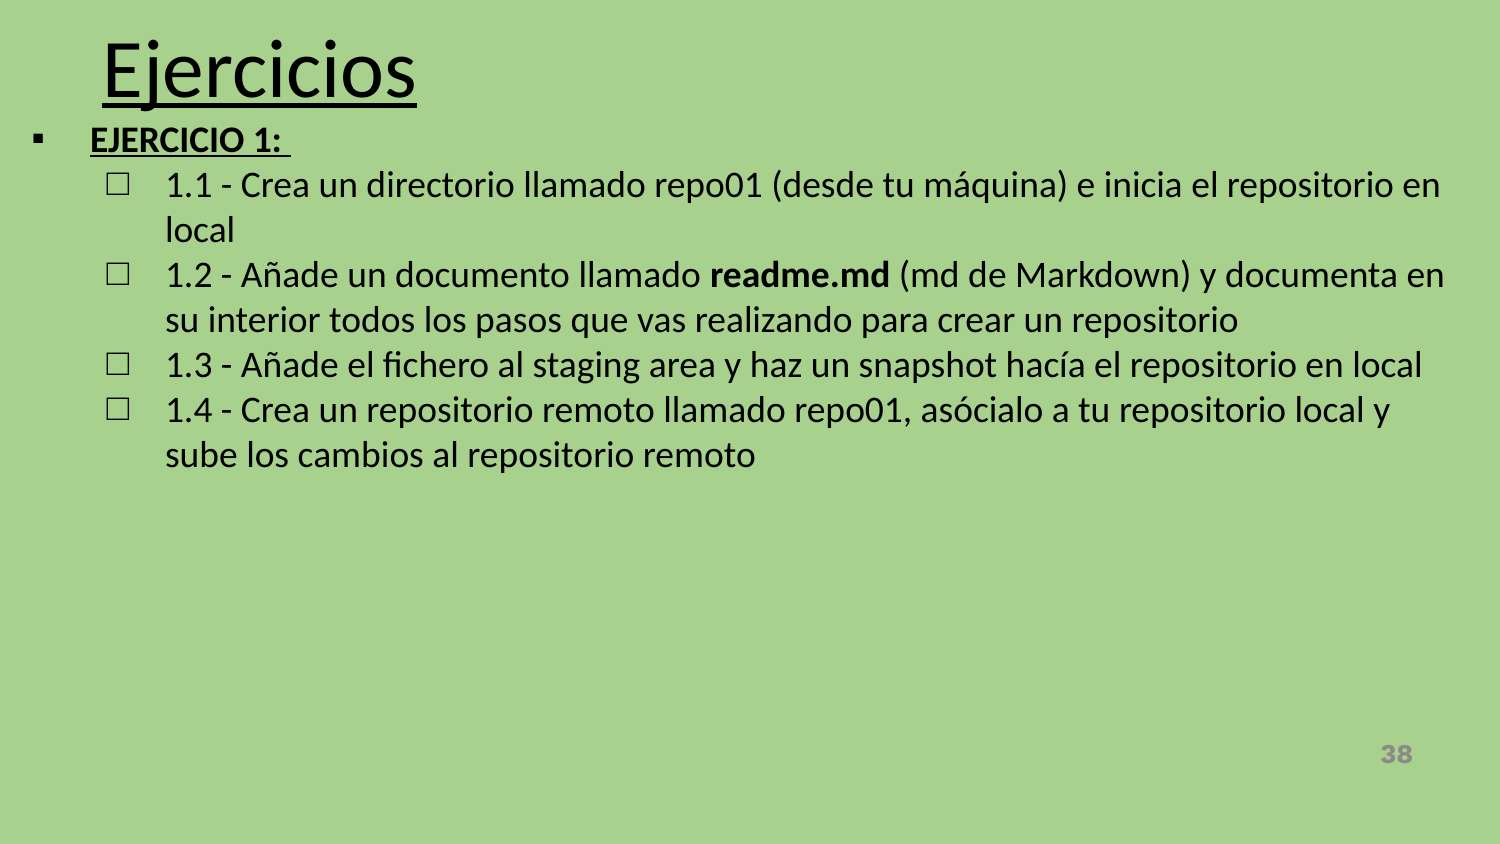

# Ejercicios
EJERCICIO 1:
1.1 - Crea un directorio llamado repo01 (desde tu máquina) e inicia el repositorio en local
1.2 - Añade un documento llamado readme.md (md de Markdown) y documenta en su interior todos los pasos que vas realizando para crear un repositorio
1.3 - Añade el fichero al staging area y haz un snapshot hacía el repositorio en local
1.4 - Crea un repositorio remoto llamado repo01, asócialo a tu repositorio local y sube los cambios al repositorio remoto
38